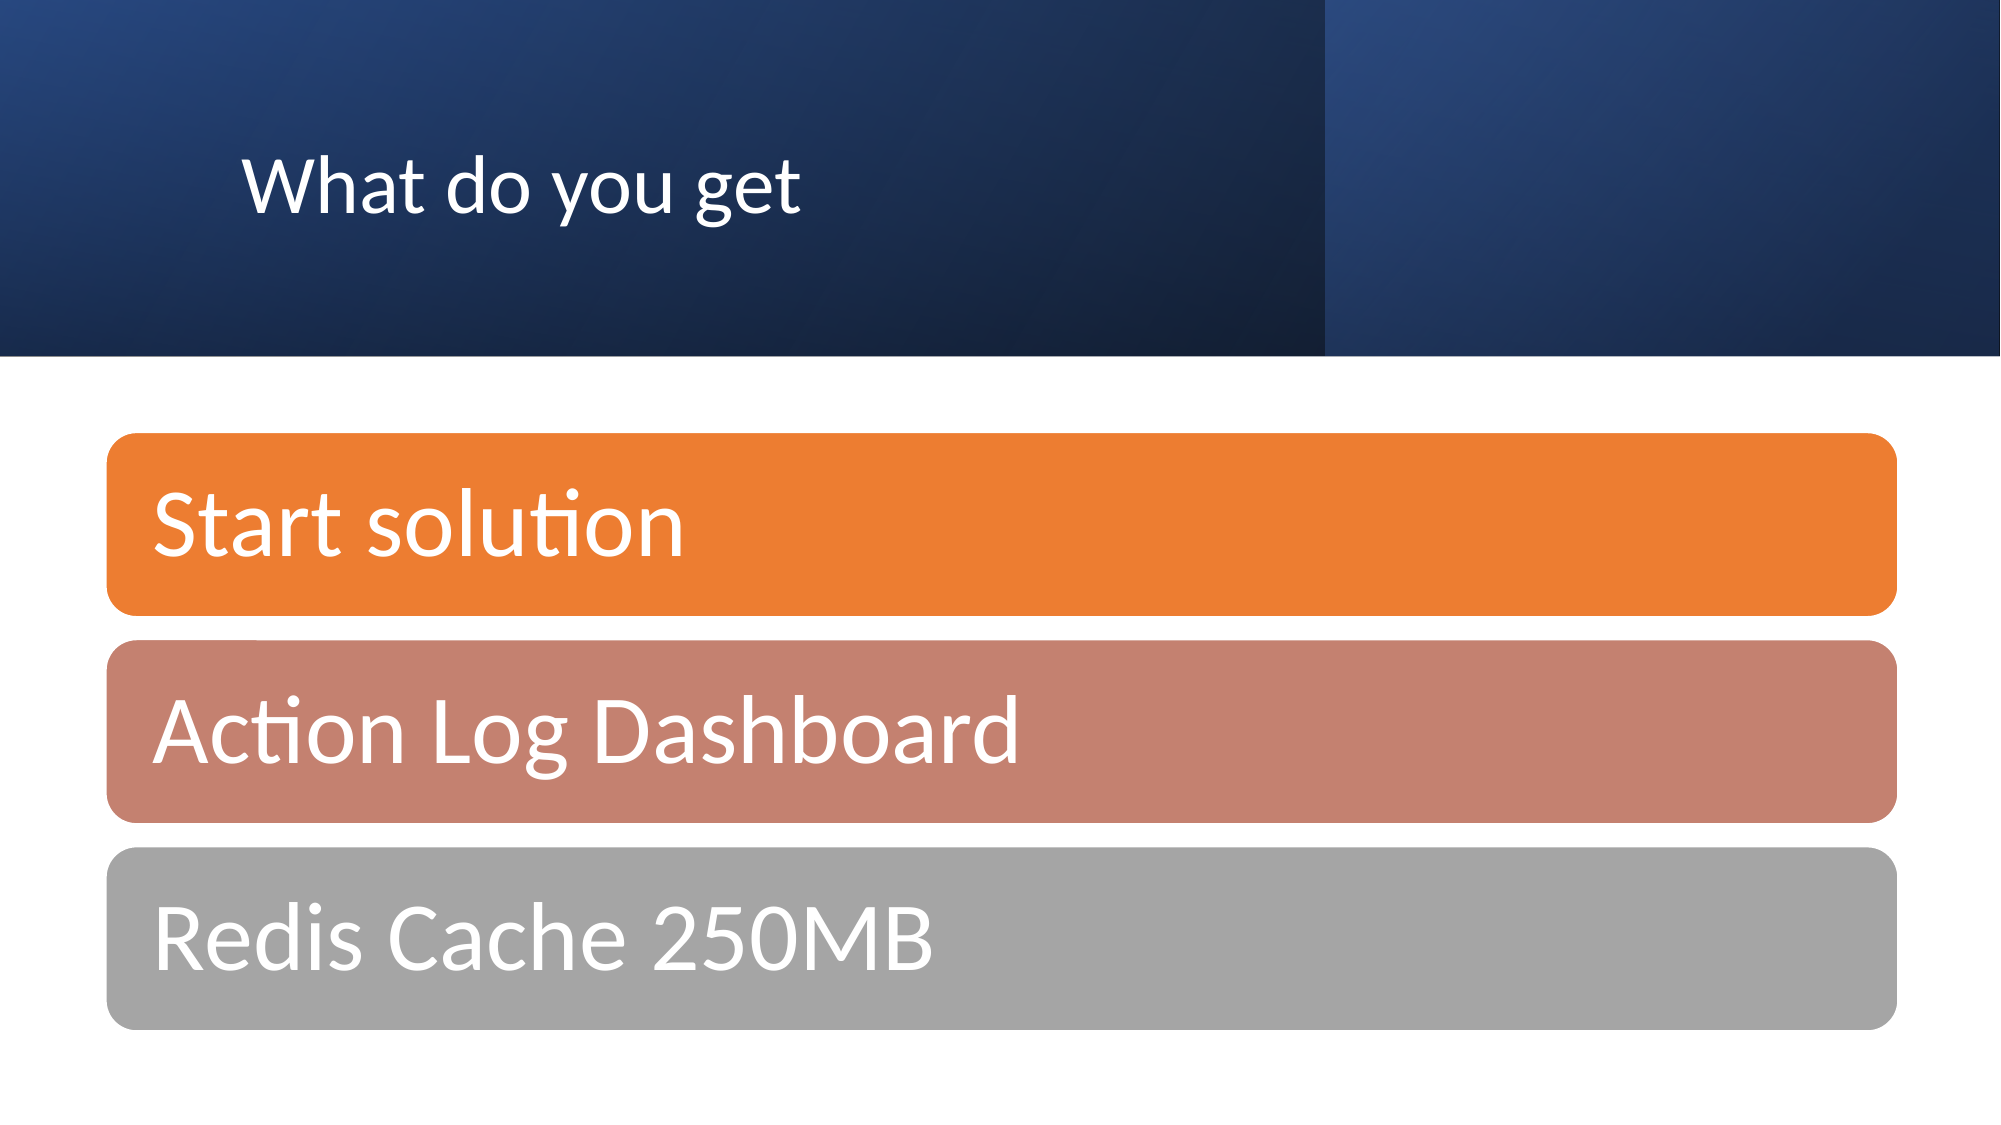

# What do you get
Start solution
Action Log Dashboard
Redis Cache 250MB